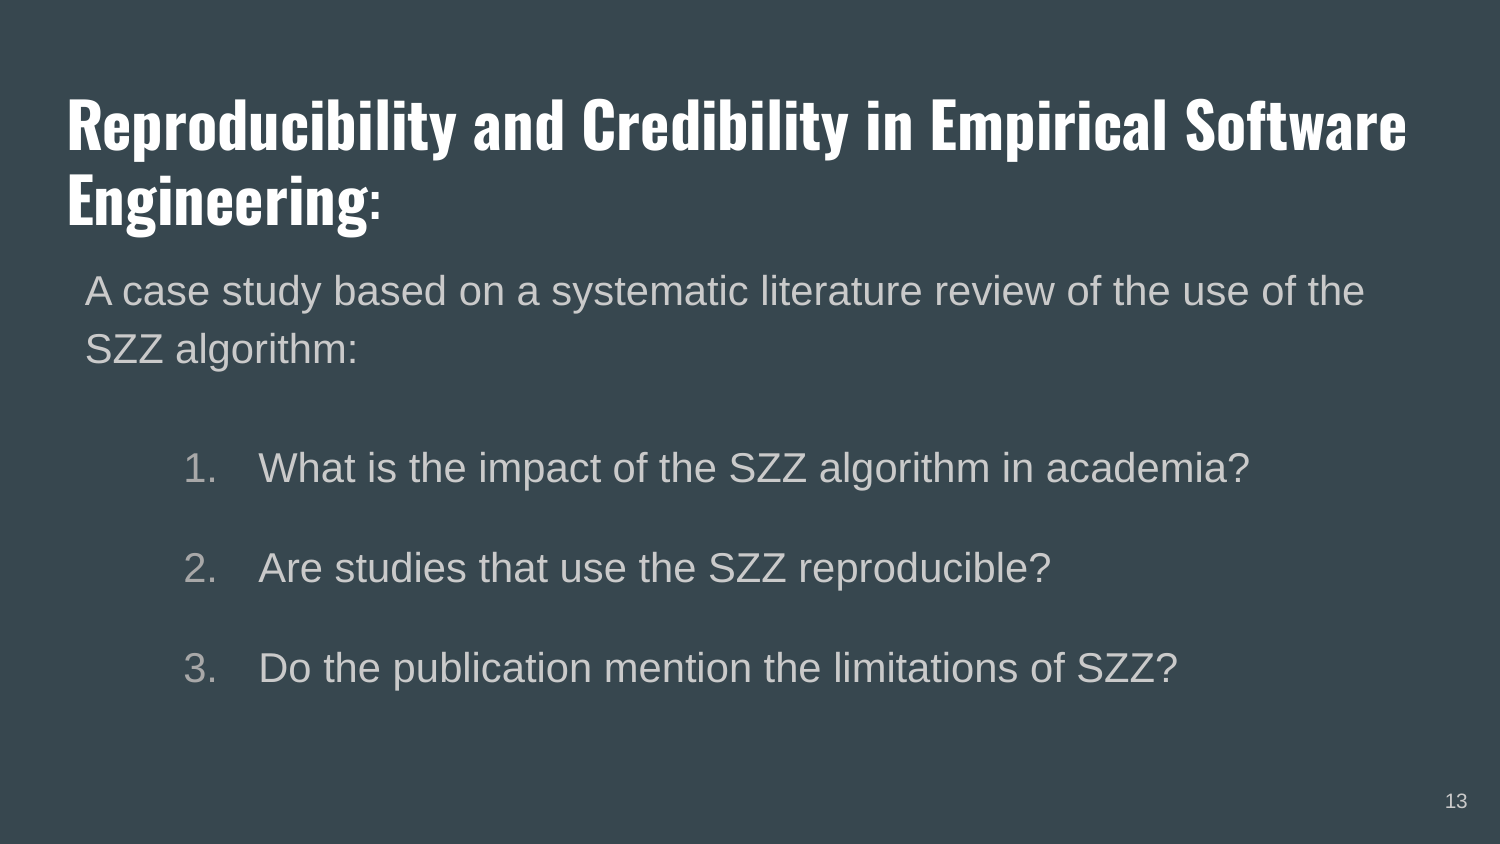

# Reproducibility and Credibility in Empirical Software Engineering:
A case study based on a systematic literature review of the use of the SZZ algorithm:

What is the impact of the SZZ algorithm in academia?

Are studies that use the SZZ reproducible?

Do the publication mention the limitations of SZZ?
13